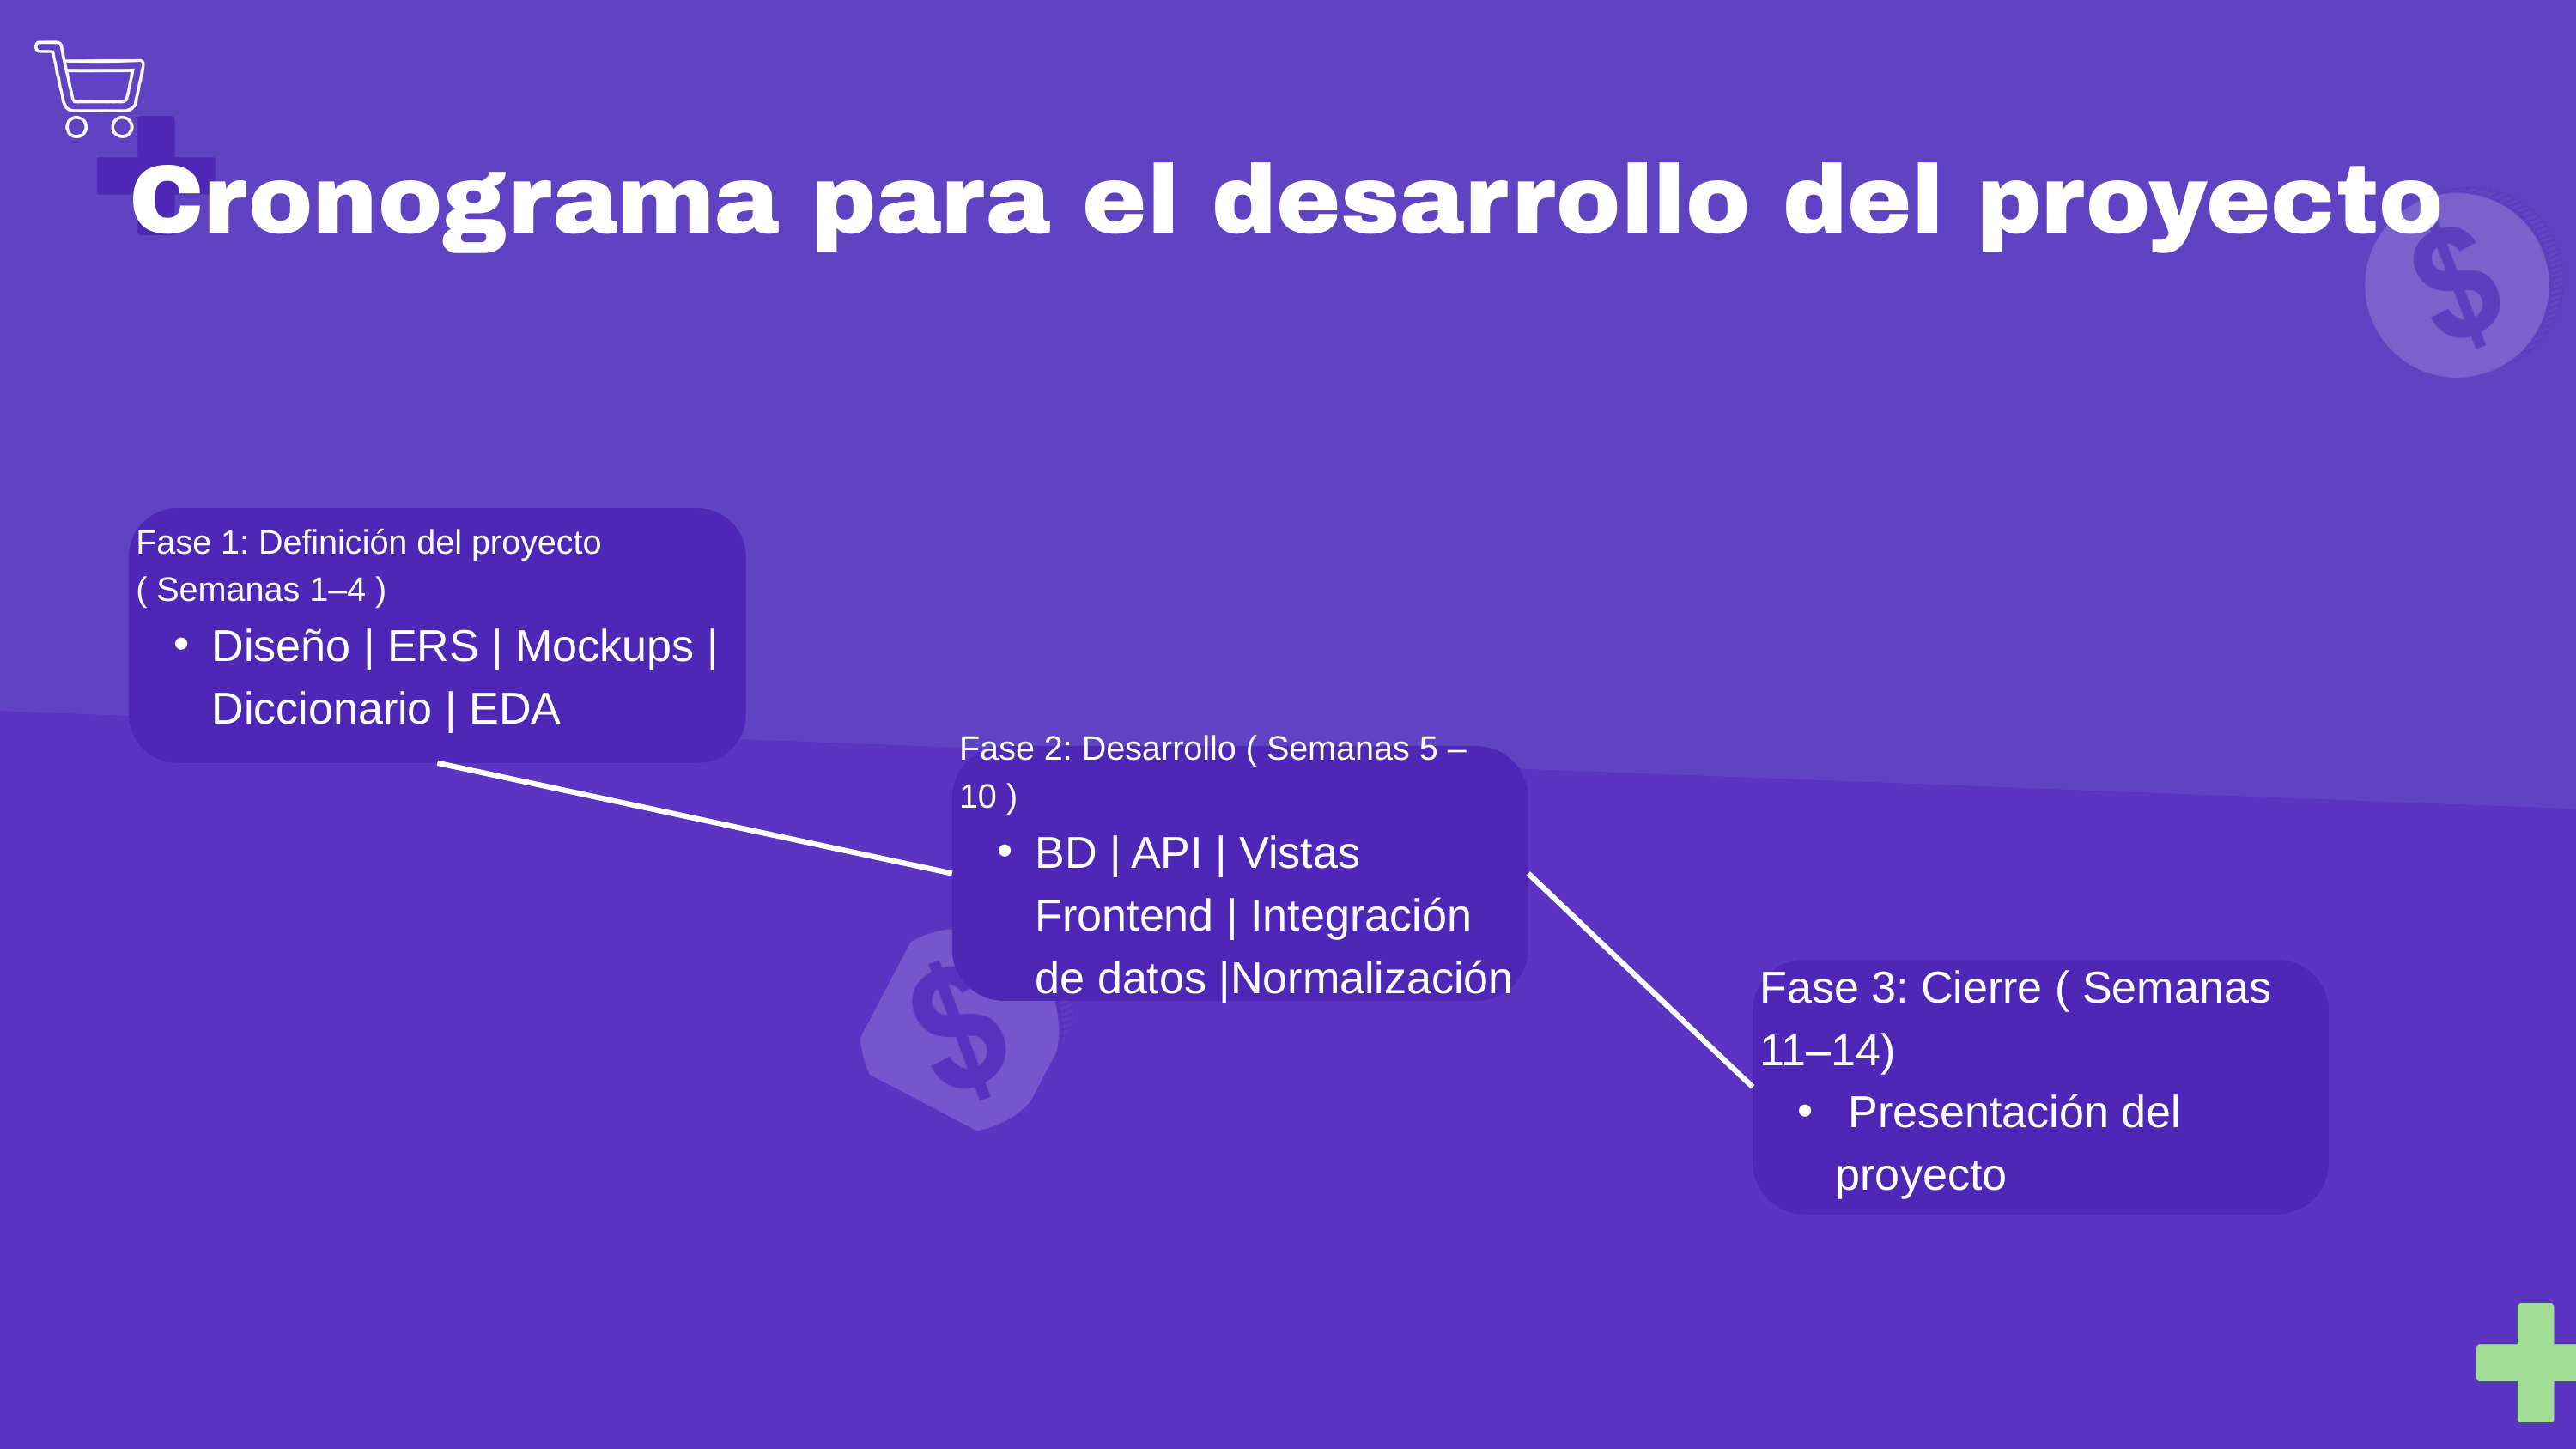

Cronograma para el desarrollo del proyecto

Fase 1: Definición del proyecto ( Semanas 1–4 )
Diseño | ERS | Mockups | Diccionario | EDA

Fase 2: Desarrollo ( Semanas 5 –10 )
BD | API | Vistas Frontend | Integración de datos |Normalización

Fase 3: Cierre ( Semanas 11–14)
 Presentación del proyecto